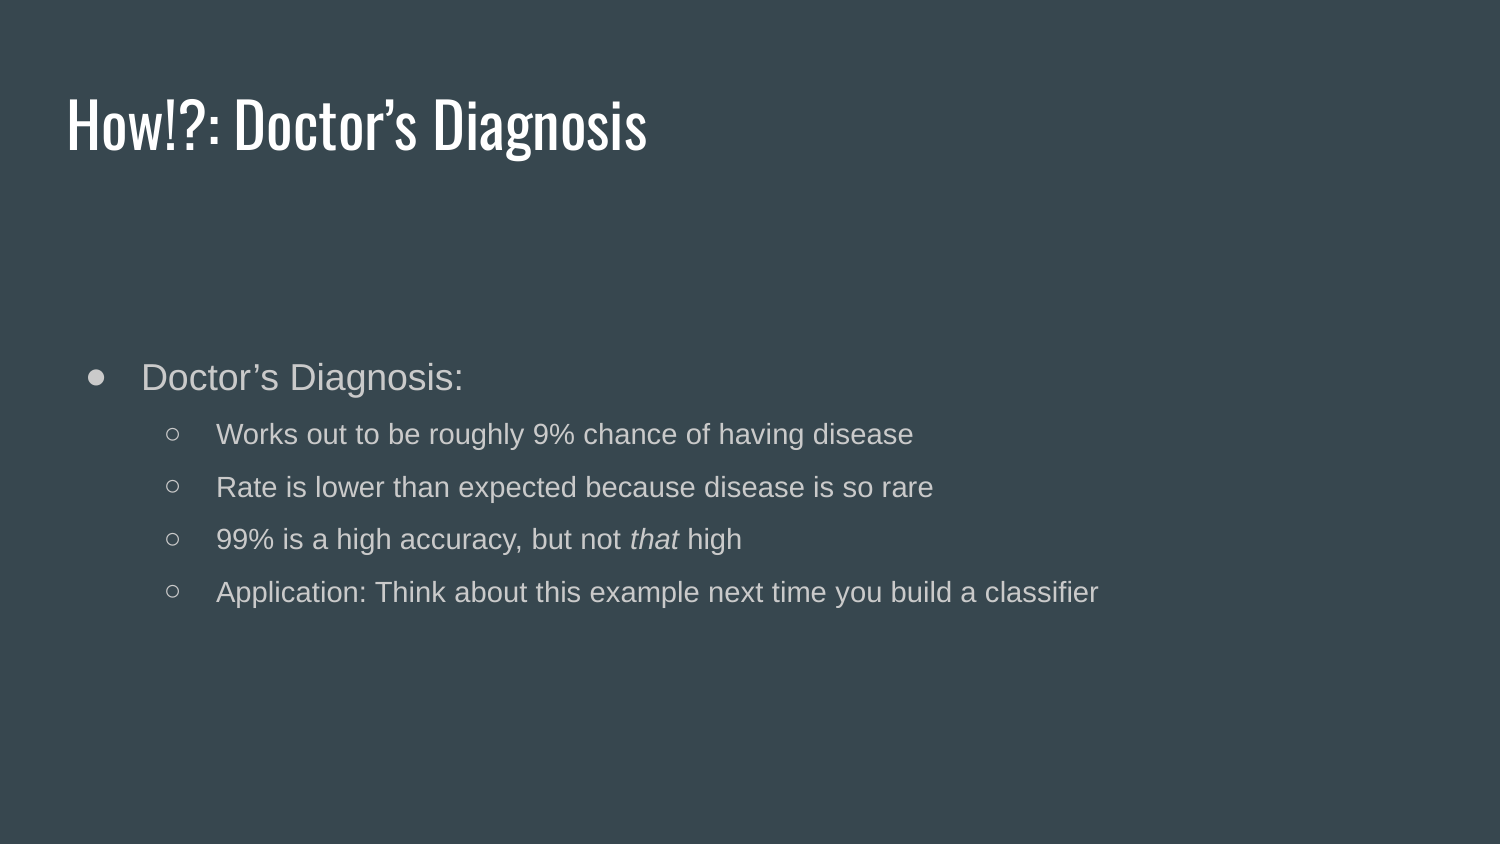

# How!?: Doctor’s Diagnosis
Doctor’s Diagnosis:
Works out to be roughly 9% chance of having disease
Rate is lower than expected because disease is so rare
99% is a high accuracy, but not that high
Application: Think about this example next time you build a classifier